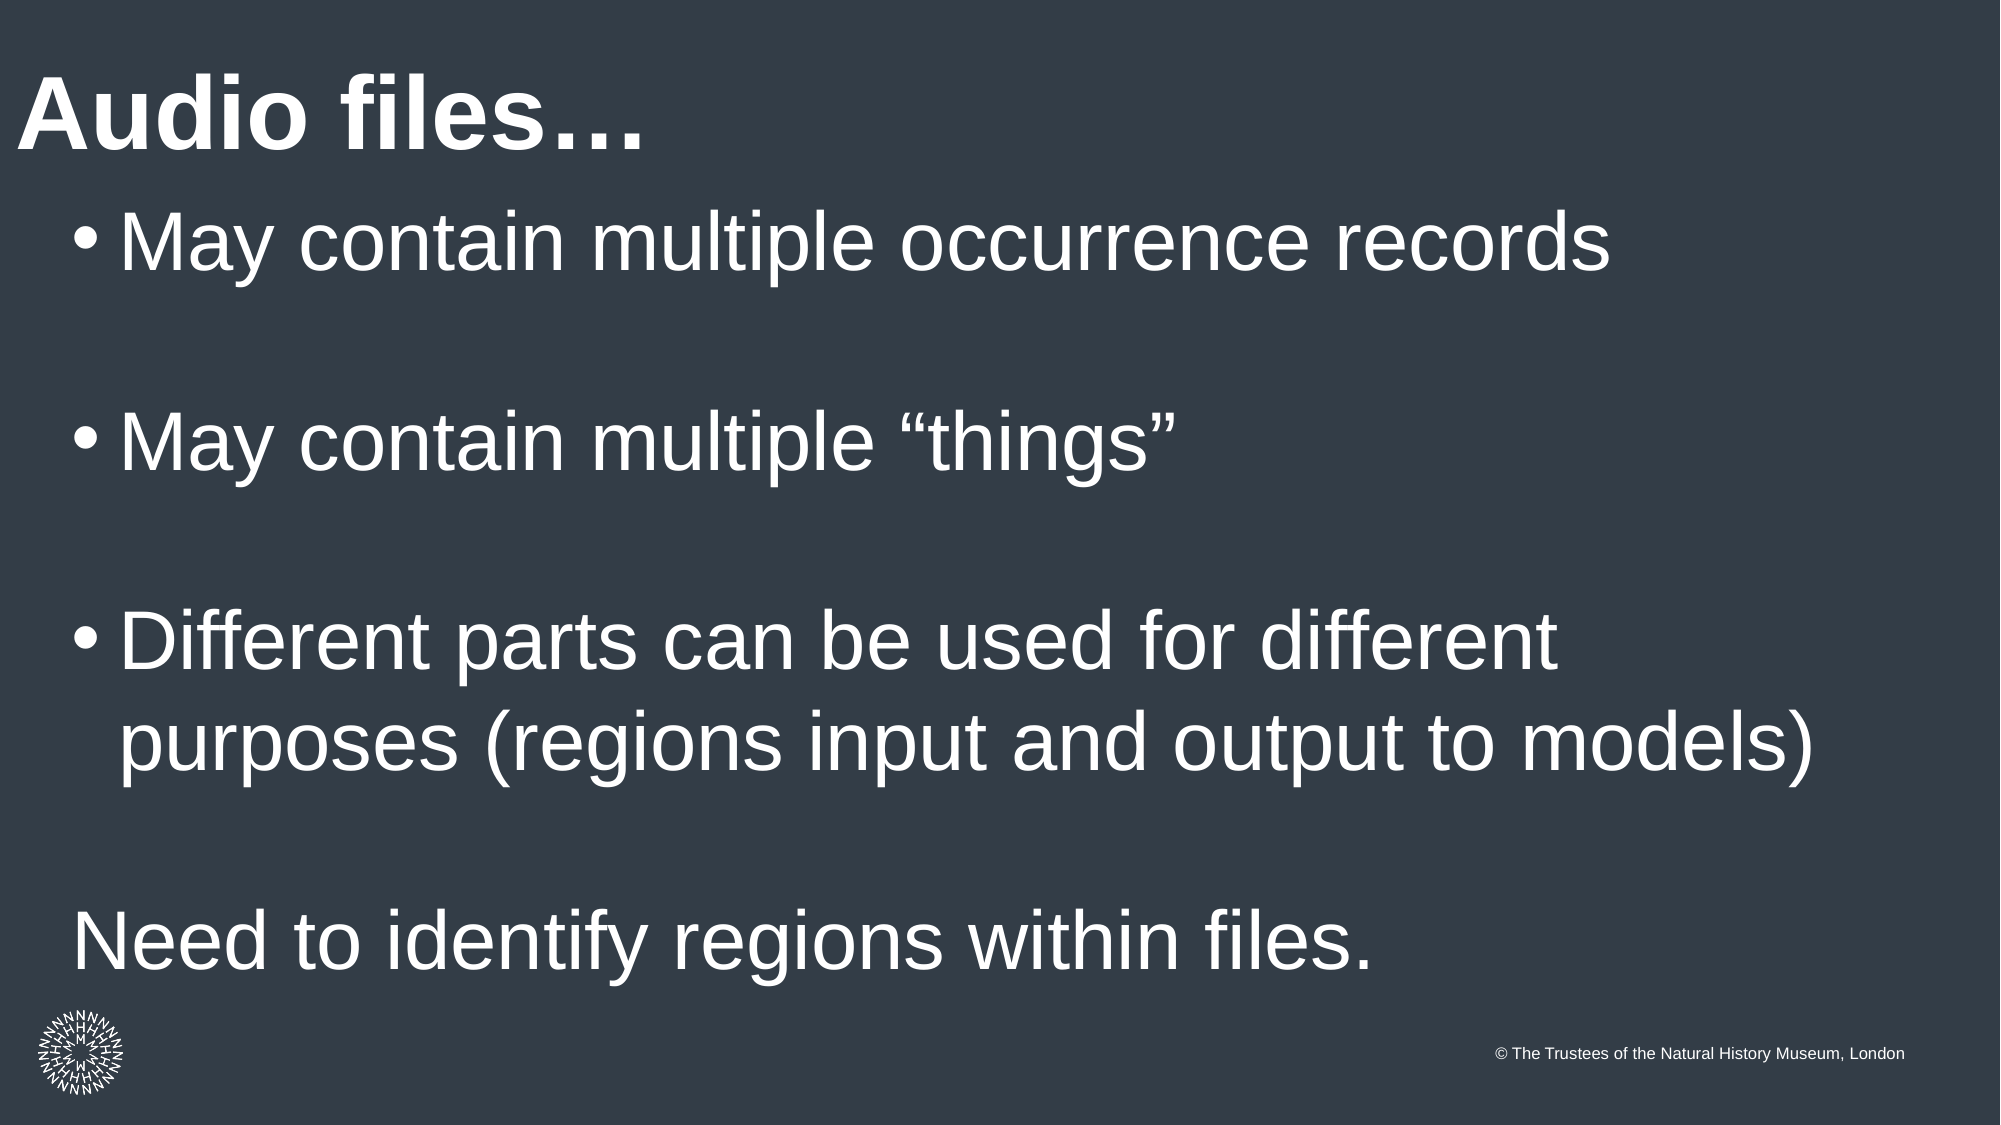

# Audio files…
May contain multiple occurrence records

May contain multiple “things”

Different parts can be used for different purposes (regions input and output to models)

Need to identify regions within files.